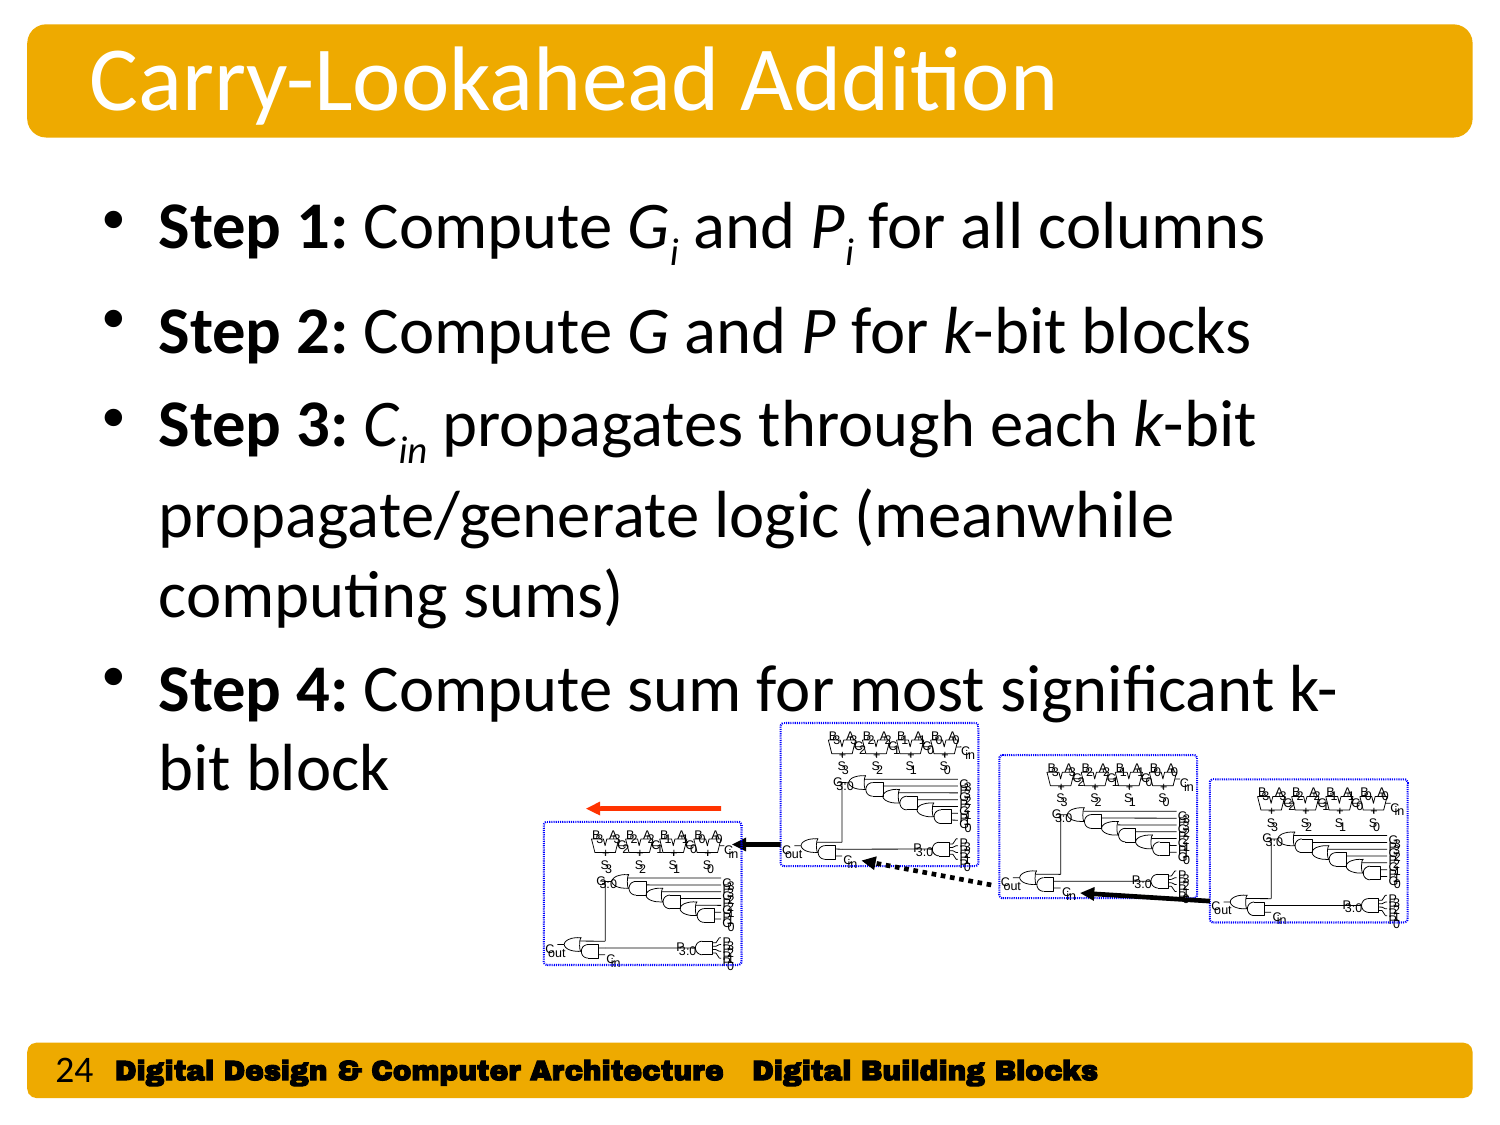

Carry-Lookahead Addition
Step 1: Compute Gi and Pi for all columns
Step 2: Compute G and P for k-bit blocks
Step 3: Cin propagates through each k-bit propagate/generate logic (meanwhile computing sums)
Step 4: Compute sum for most significant k-bit block

B
A
B
A
B
A
B
A

3
3
2
2
1
1
0
0

C
C
C

2
1
0

C

+
+
+
+

in

S
S
S
S

3
2
1
0

G

G

3:0

3

P

3

G

2

P

2

G

1

P

1

G

0

P

3

P

C
P

3:0

out
2

P

C

1

P

in

0

B
A
B
A
B
A
B
A

3
3
2
2
1
1
0
0

C
C
C

2
1
0

C

+
+
+
+

in

S
S
S
S

3
2
1
0

G

G

3:0

3

P

3

G

2

P

2

G

1

P

1

G

0

P

3

P

C
P

3:0

out
2

P

C

1

P

in

0

B
A
B
A
B
A
B
A

3
3
2
2
1
1
0
0

C
C
C

2
1
0

C

+
+
+
+

in

S
S
S
S

3
2
1
0

G

G

3:0

3

P

3

G

2

P

2

G

1

P

1

G

0

P

3

P

C
P

3:0

out
2

P

C

1

P

in

0

B
A
B
A
B
A
B
A

3
3
2
2
1
1
0
0

C
C
C

2
1
0

C

+
+
+
+

in

S
S
S
S

3
2
1
0

G

G

3:0

3

P

3

G

2

P

2

G

1

P

1

G

0

P

3

P

C
P

3:0

out
2

P

C

1

P

in

0

24